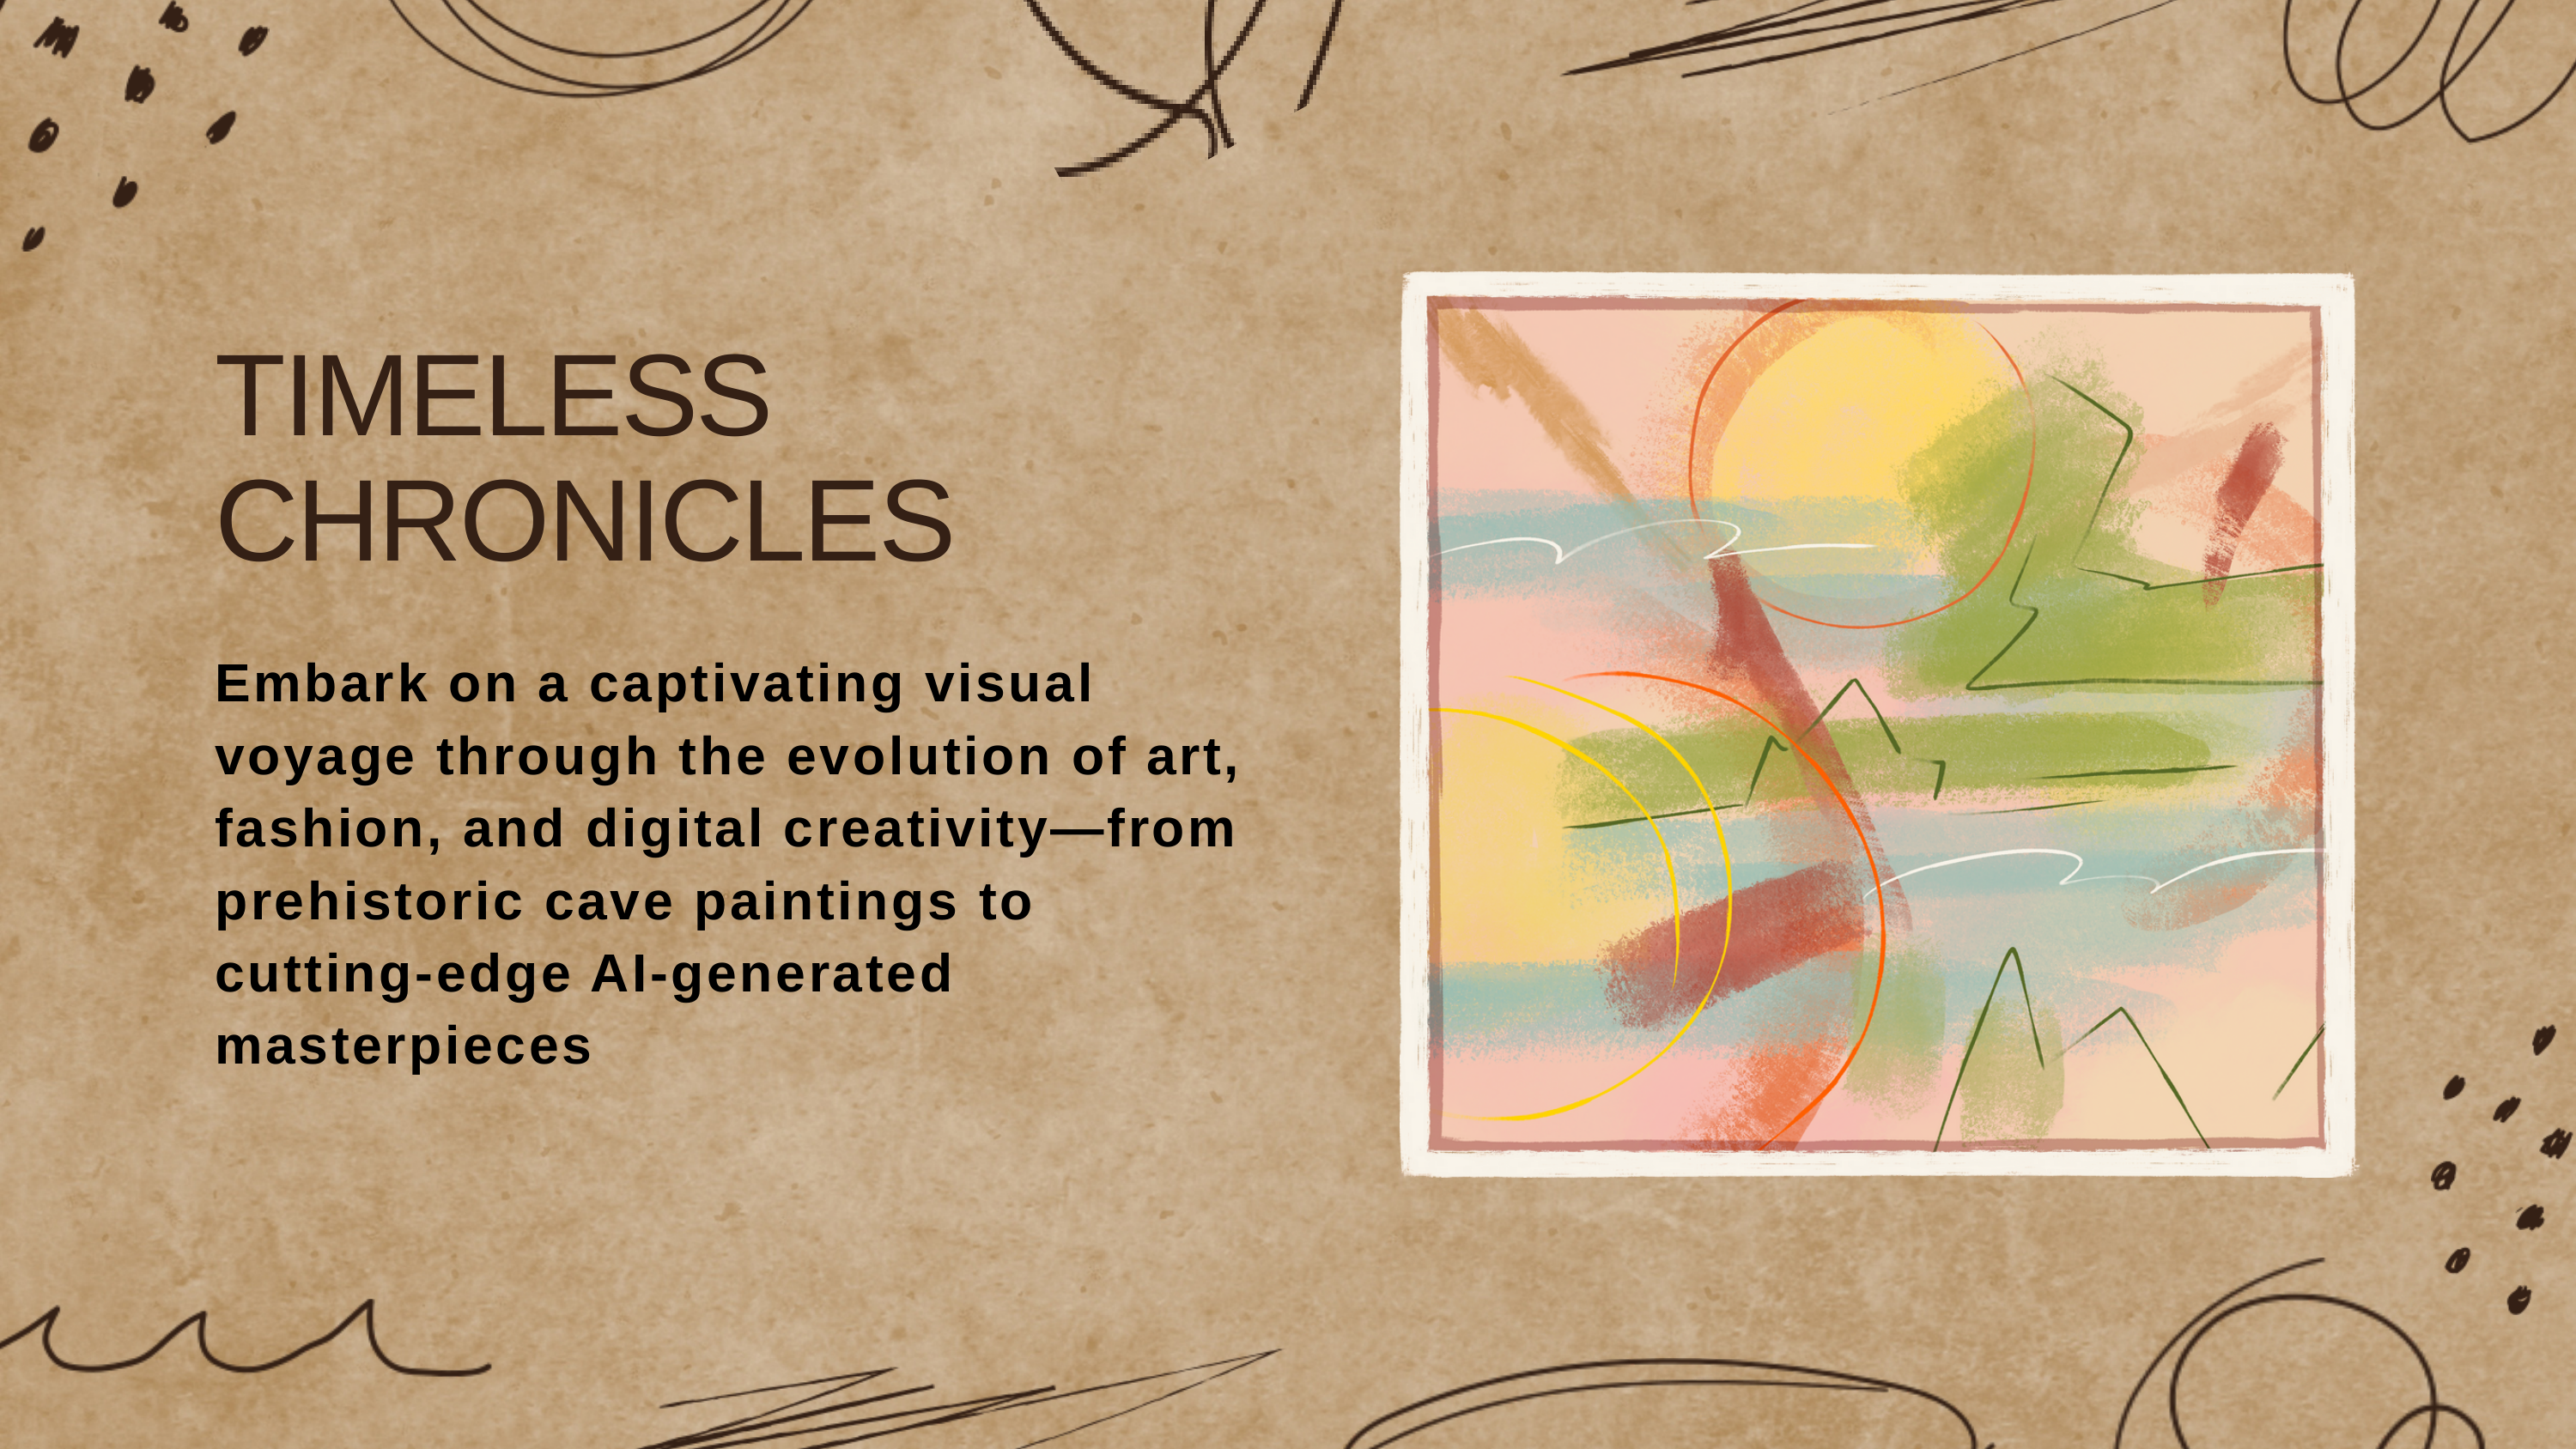

TIMELESS
CHRONICLES
Embark on a captivating visual voyage through the evolution of art, fashion, and digital creativity—from prehistoric cave paintings to cutting‑edge AI‑generated masterpieces